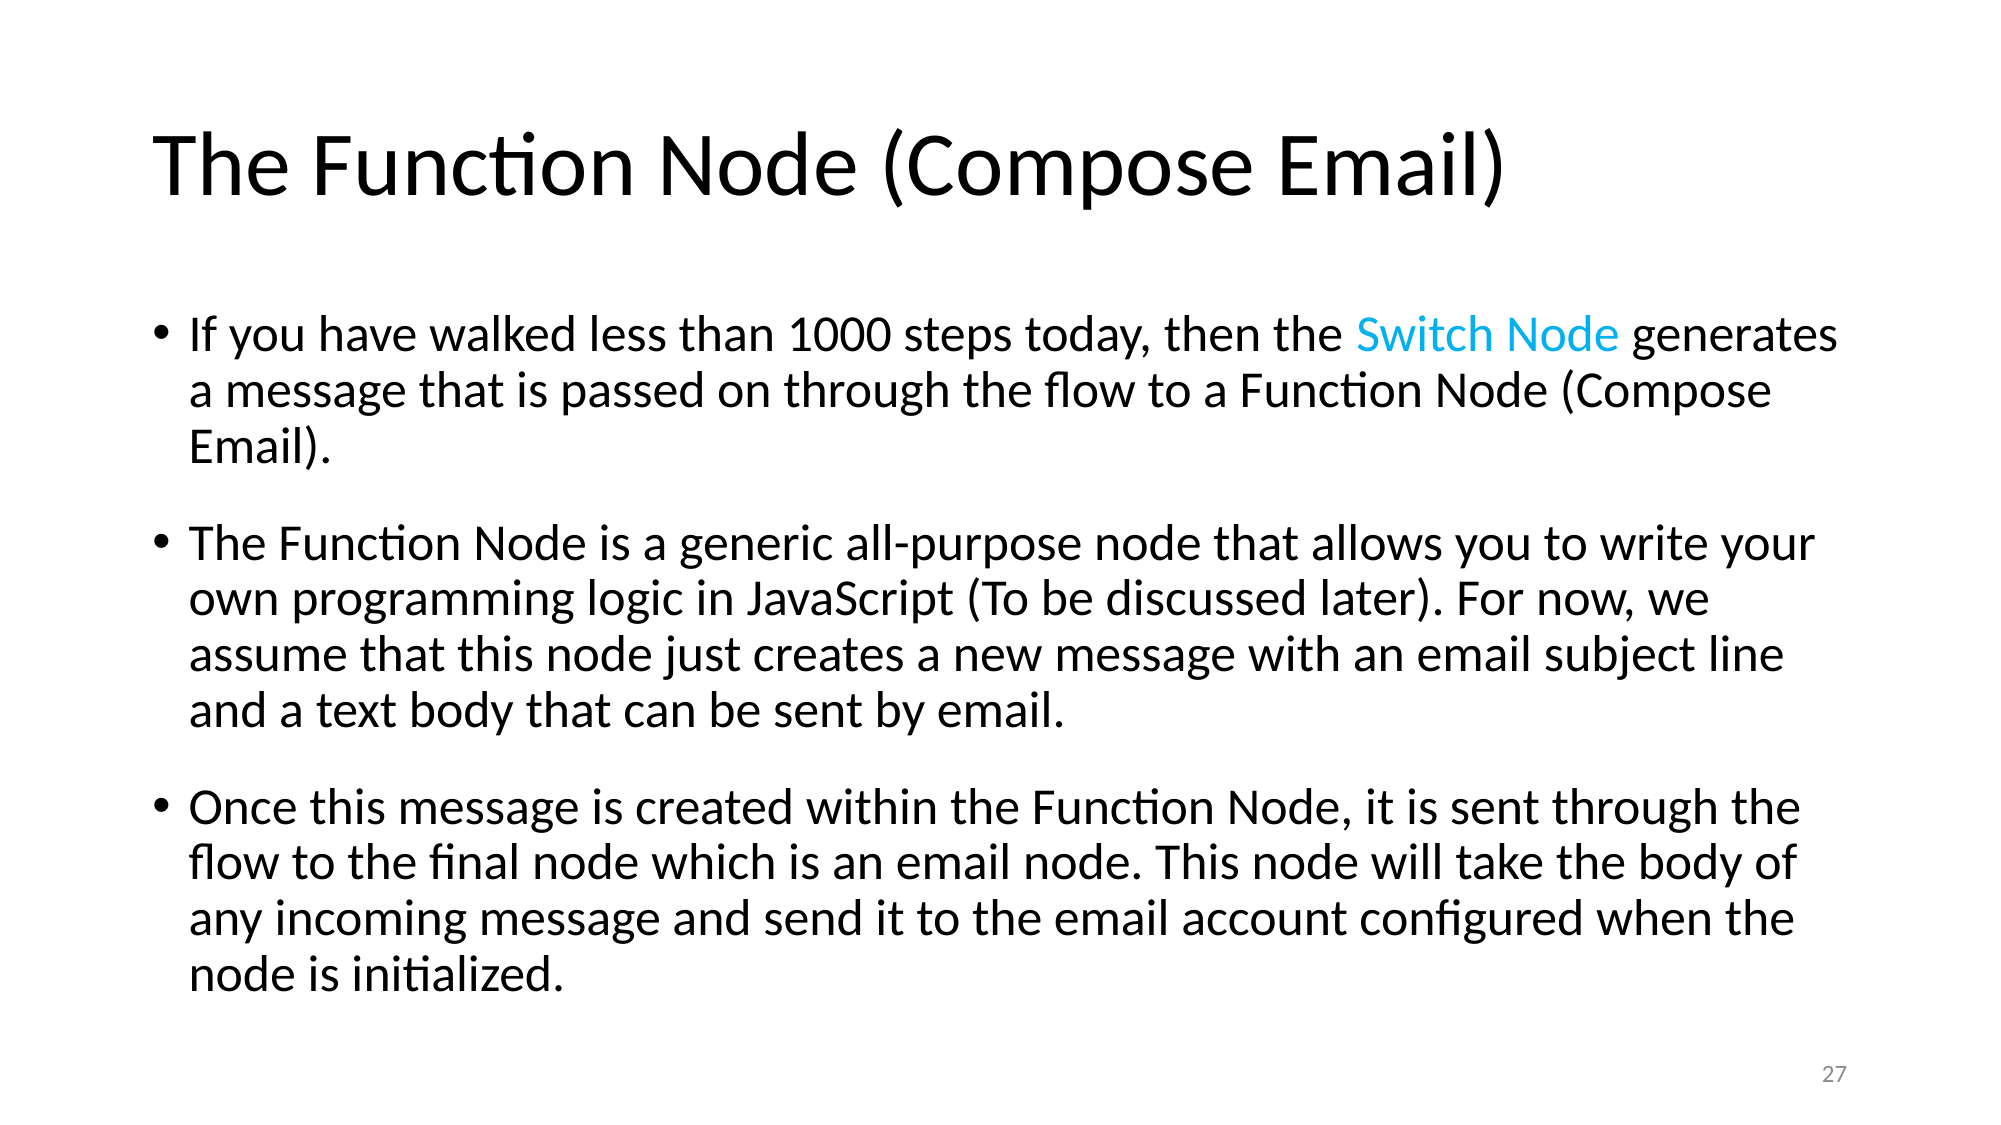

# The Function Node (Compose Email)
If you have walked less than 1000 steps today, then the Switch Node generates a message that is passed on through the flow to a Function Node (Compose Email).
The Function Node is a generic all-purpose node that allows you to write your own programming logic in JavaScript (To be discussed later). For now, we assume that this node just creates a new message with an email subject line and a text body that can be sent by email.
Once this message is created within the Function Node, it is sent through the flow to the final node which is an email node. This node will take the body of any incoming message and send it to the email account configured when the node is initialized.
27